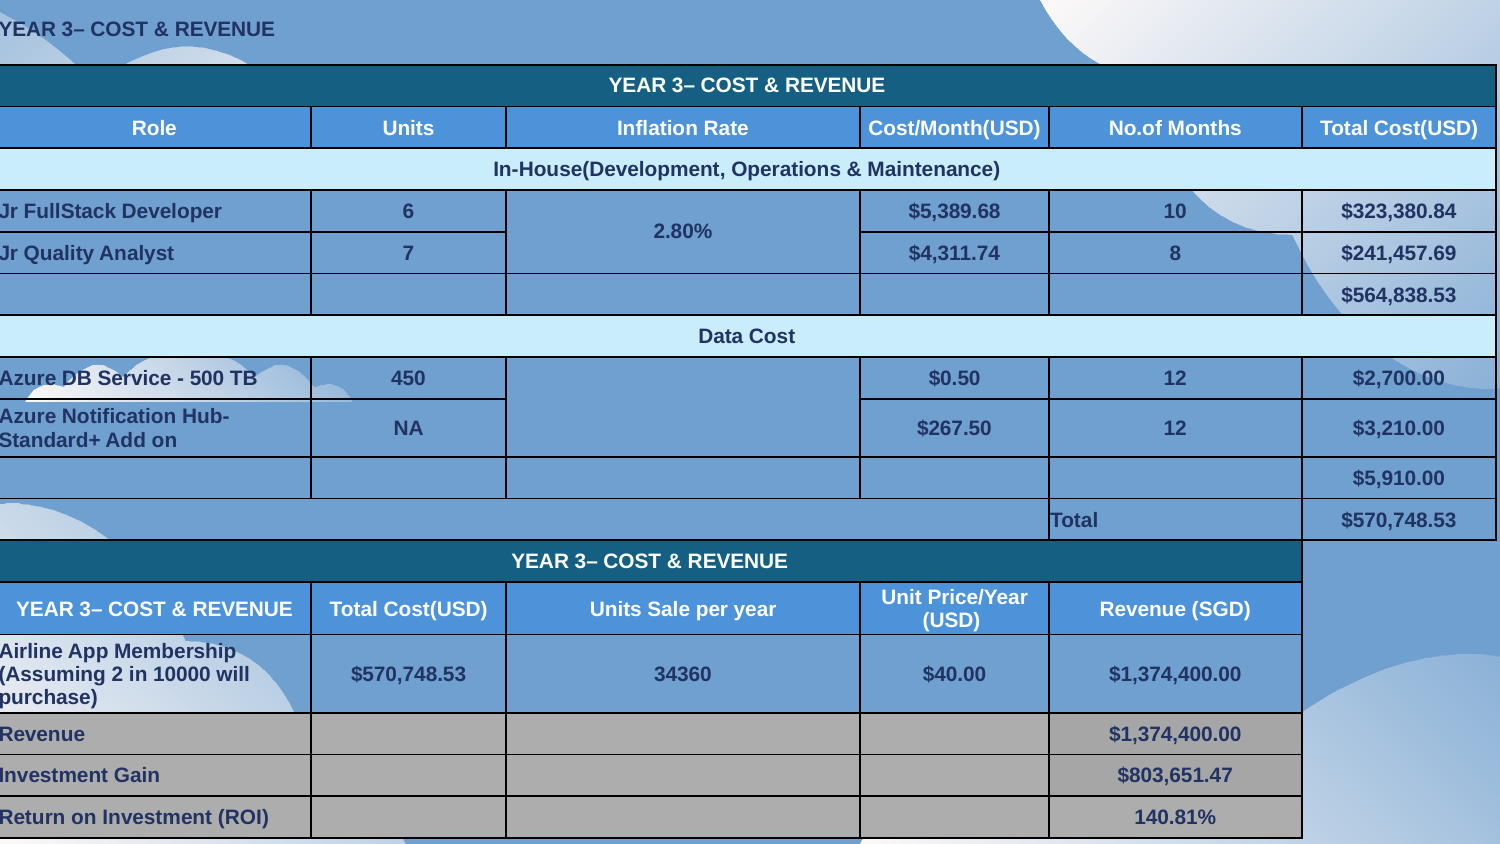

| YEAR 3– COST & REVENUE |  |  |  |  |  |
| --- | --- | --- | --- | --- | --- |
| YEAR 3– COST & REVENUE |  |  |  |  |  |
| Role | Units | Inflation Rate | Cost/Month(USD) | No.of Months | Total Cost(USD) |
| In-House(Development, Operations & Maintenance) |  |  |  |  |  |
| Jr FullStack Developer | 6 | 2.80% | $5,389.68 | 10 | $323,380.84 |
| Jr Quality Analyst | 7 |  | $4,311.74 | 8 | $241,457.69 |
|  |  |  |  |  | $564,838.53 |
| Data Cost |  |  |  |  |  |
| Azure DB Service - 500 TB | 450 |  | $0.50 | 12 | $2,700.00 |
| Azure Notification Hub-Standard+ Add on | NA |  | $267.50 | 12 | $3,210.00 |
|  |  |  |  |  | $5,910.00 |
|  |  |  |  | Total | $570,748.53 |
| YEAR 3– COST & REVENUE |  |  |  |  |  |
| YEAR 3– COST & REVENUE | Total Cost(USD) | Units Sale per year | Unit Price/Year (USD) | Revenue (SGD) |  |
| Airline App Membership (Assuming 2 in 10000 will purchase) | $570,748.53 | 34360 | $40.00 | $1,374,400.00 |  |
| Revenue |  |  |  | $1,374,400.00 |  |
| Investment Gain |  |  |  | $803,651.47 |  |
| Return on Investment (ROI) |  |  |  | 140.81% |  |